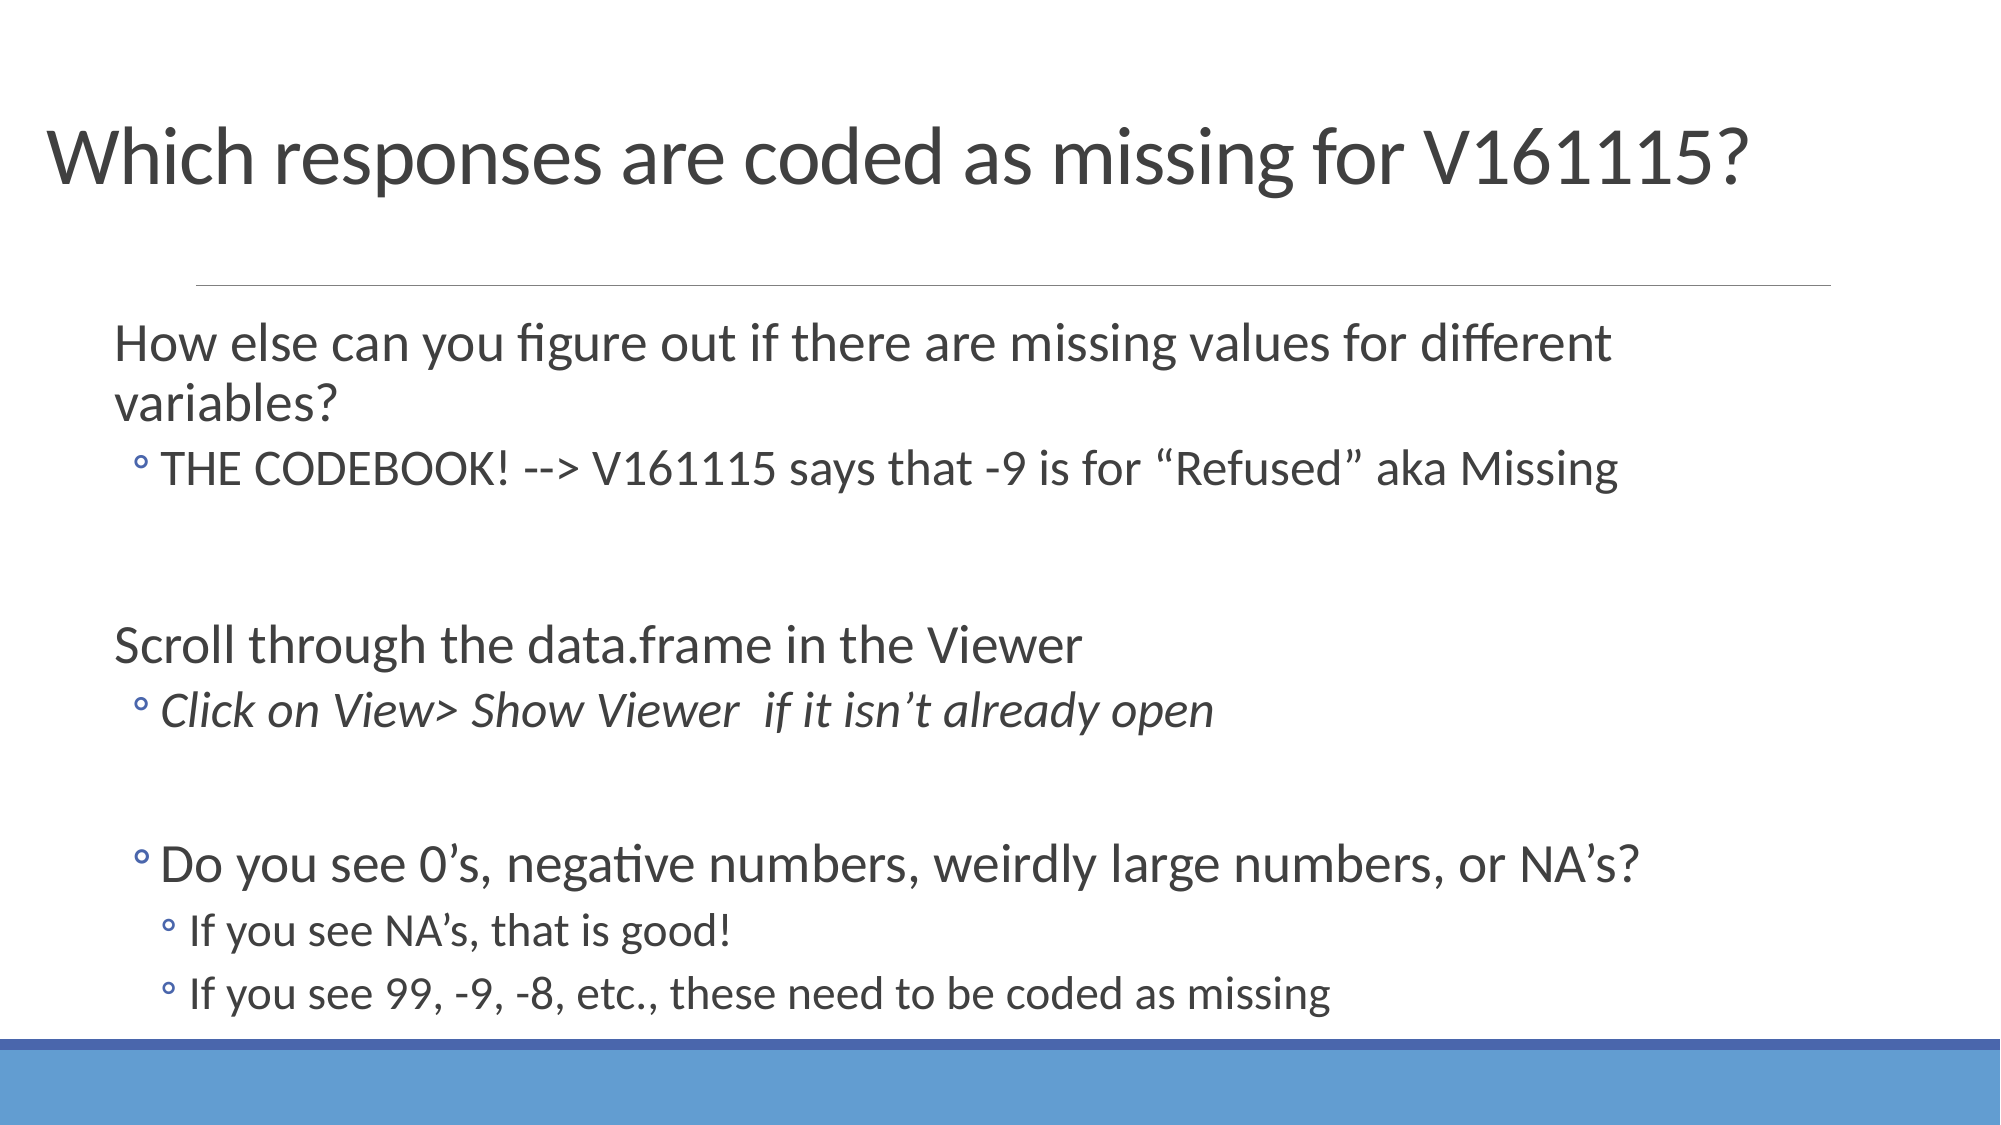

# Which responses are coded as missing for V161115?
How else can you figure out if there are missing values for different variables?
THE CODEBOOK! --> V161115 says that -9 is for “Refused” aka Missing

Scroll through the data.frame in the Viewer
Click on View> Show Viewer  if it isn’t already open

Do you see 0’s, negative numbers, weirdly large numbers, or NA’s?
If you see NA’s, that is good!
If you see 99, -9, -8, etc., these need to be coded as missing